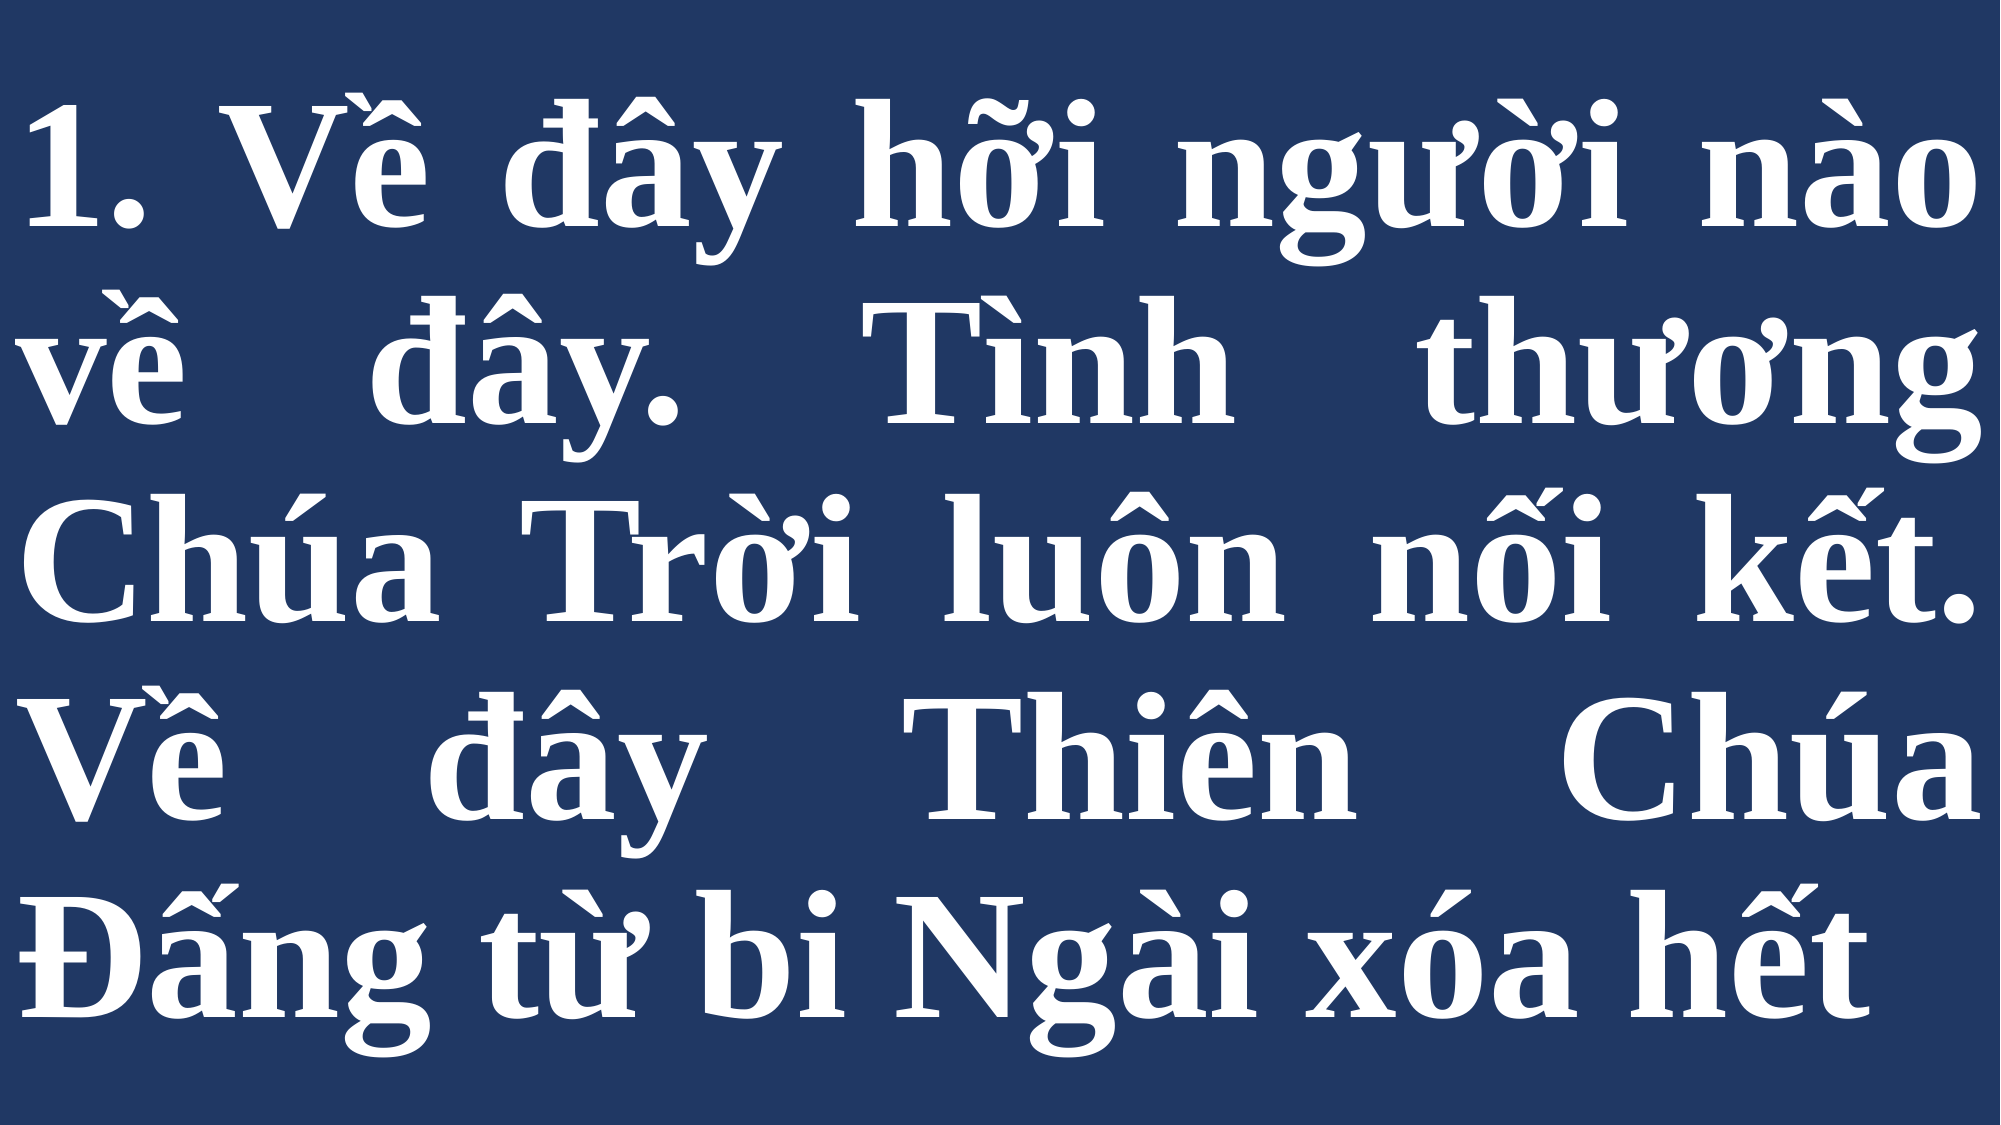

# 1. Về đây hỡi người nào về đây. Tình thương Chúa Trời luôn nối kết. Về đây Thiên Chúa Đấng từ bi Ngài xóa hết